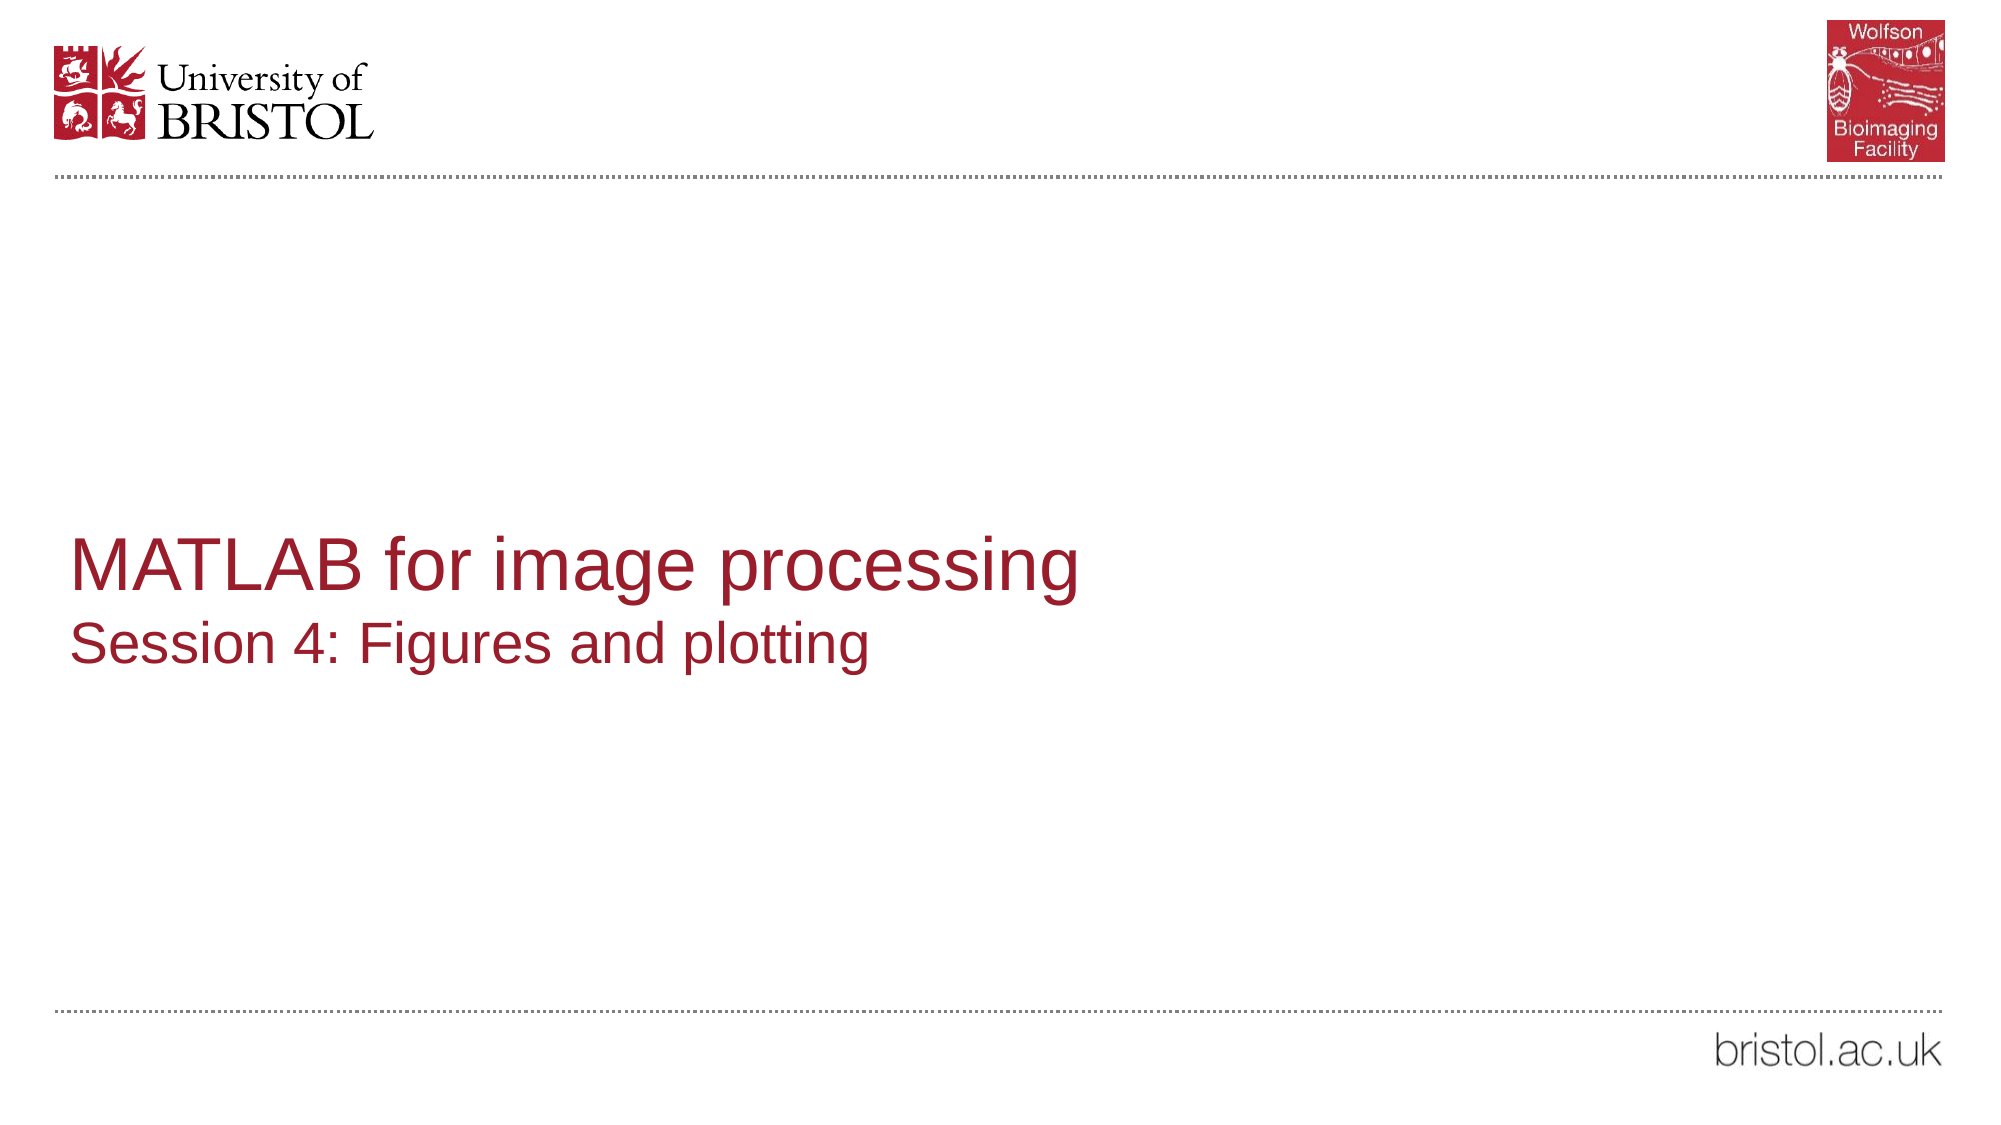

# MATLAB for image processing Session 4: Figures and plotting